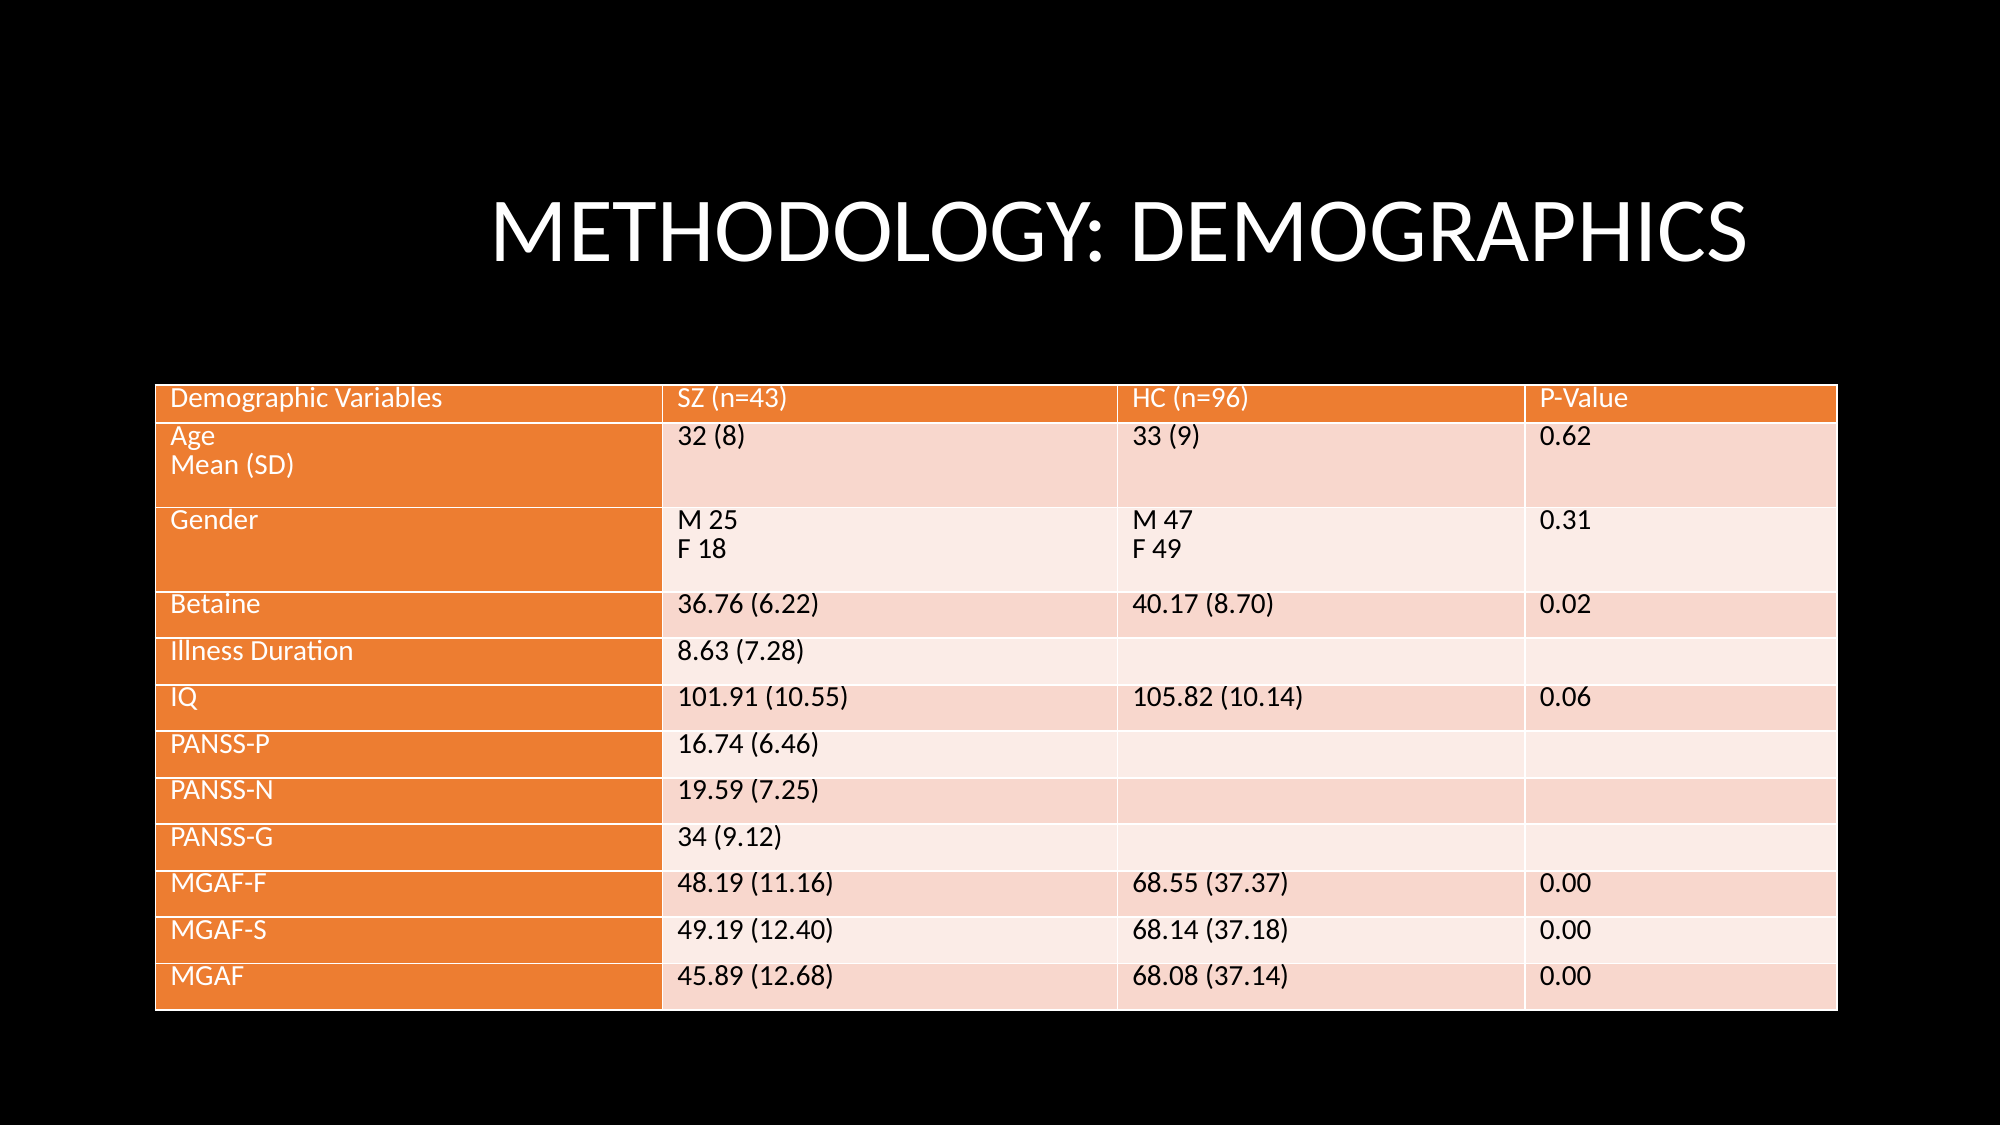

# METHODOLOGY: DEMOGRAPHICS
| Demographic Variables | SZ (n=43) | HC (n=96) | P-Value |
| --- | --- | --- | --- |
| Age Mean (SD) | 32 (8) | 33 (9) | 0.62 |
| Gender | M 25 F 18 | M 47 F 49 | 0.31 |
| Betaine | 36.76 (6.22) | 40.17 (8.70) | 0.02 |
| Illness Duration | 8.63 (7.28) |  |  |
| IQ | 101.91 (10.55) | 105.82 (10.14) | 0.06 |
| PANSS-P | 16.74 (6.46) |  |  |
| PANSS-N | 19.59 (7.25) |  |  |
| PANSS-G | 34 (9.12) |  |  |
| MGAF-F | 48.19 (11.16) | 68.55 (37.37) | 0.00 |
| MGAF-S | 49.19 (12.40) | 68.14 (37.18) | 0.00 |
| MGAF | 45.89 (12.68) | 68.08 (37.14) | 0.00 |